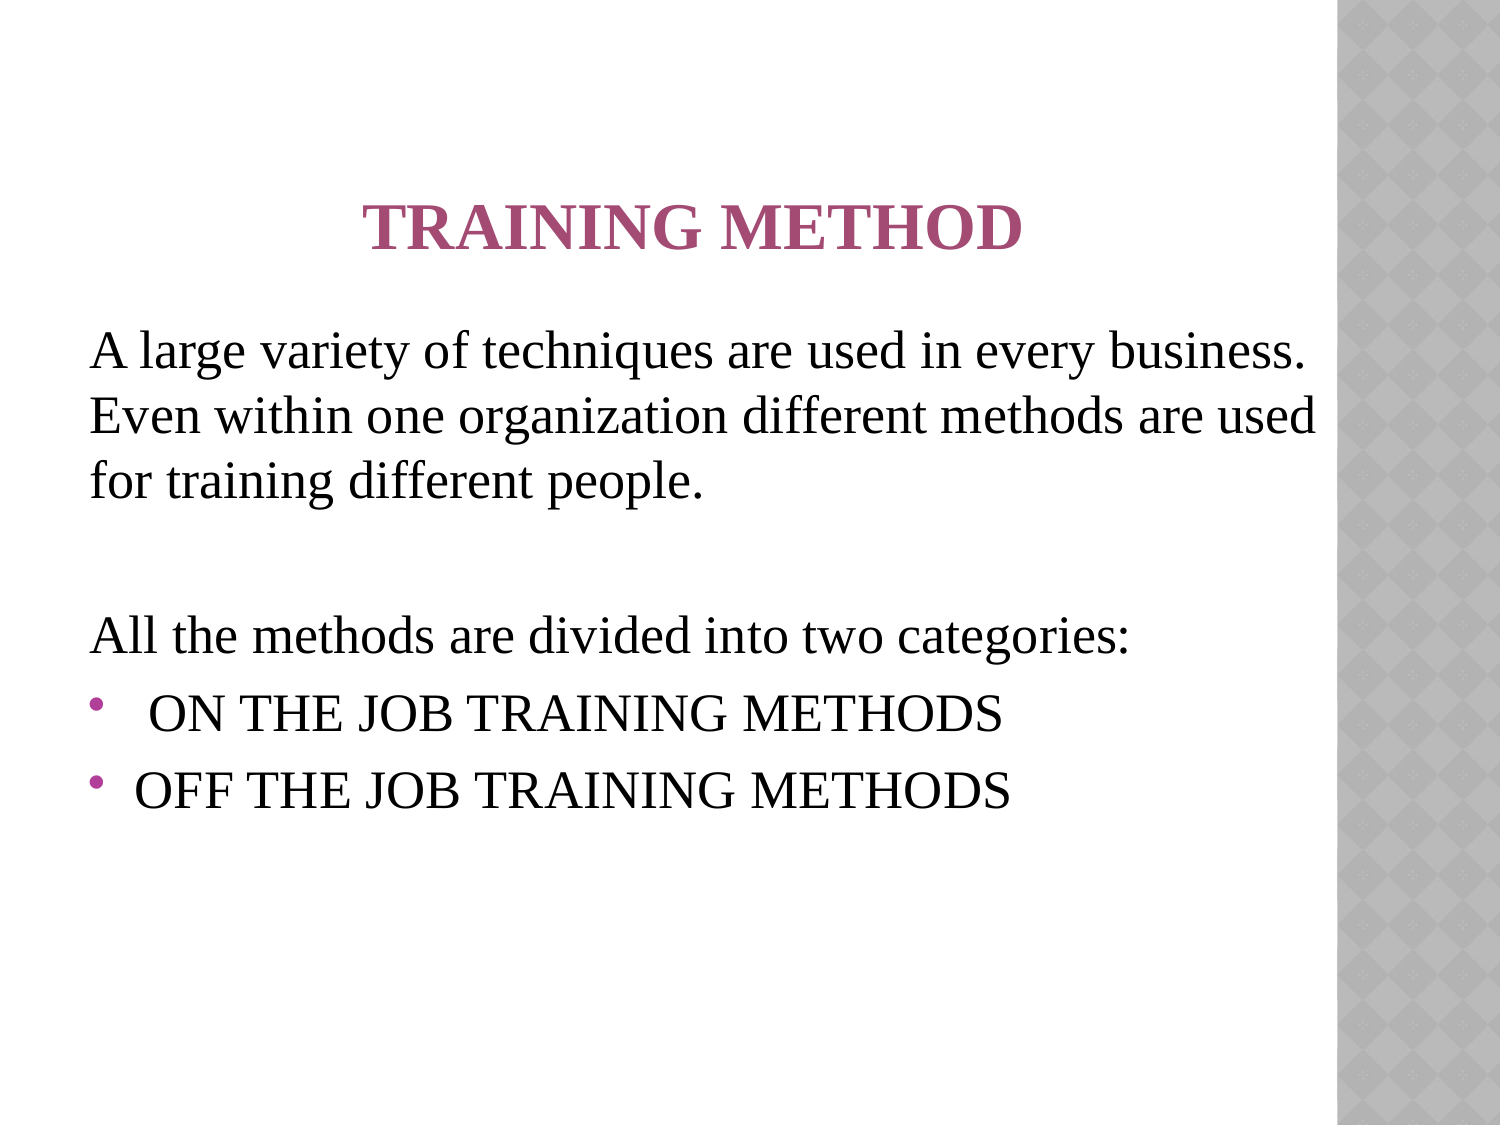

# TRAINING METHOD
A large variety of techniques are used in every business. Even within one organization different methods are used   for training different people.

All the methods are divided into two categories:
 ON THE JOB TRAINING METHODS
OFF THE JOB TRAINING METHODS